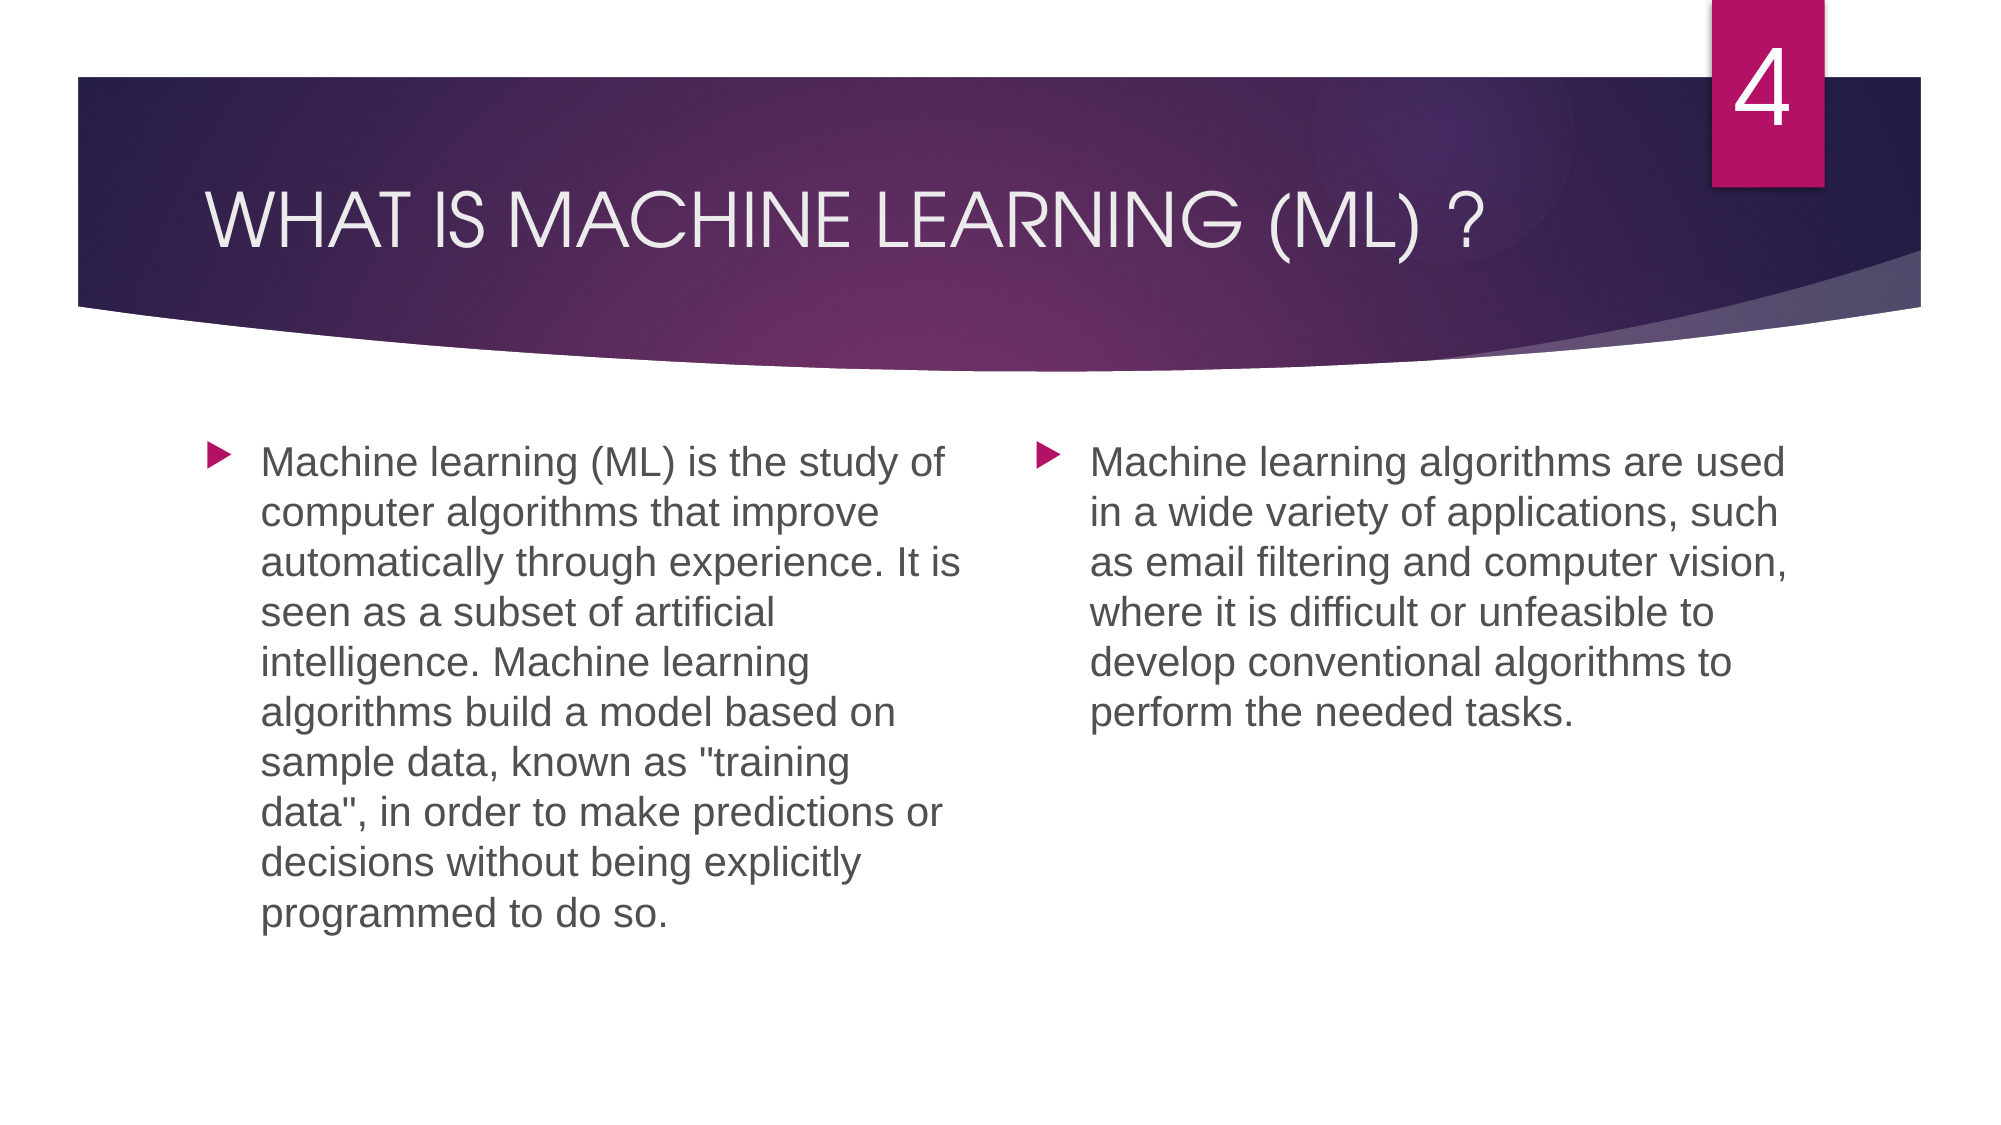

4
# WHAT IS MACHINE LEARNING (ML) ?
Machine learning (ML) is the study of computer algorithms that improve automatically through experience. It is seen as a subset of artificial intelligence. Machine learning algorithms build a model based on sample data, known as "training data", in order to make predictions or decisions without being explicitly programmed to do so.
Machine learning algorithms are used in a wide variety of applications, such as email filtering and computer vision, where it is difficult or unfeasible to develop conventional algorithms to perform the needed tasks.